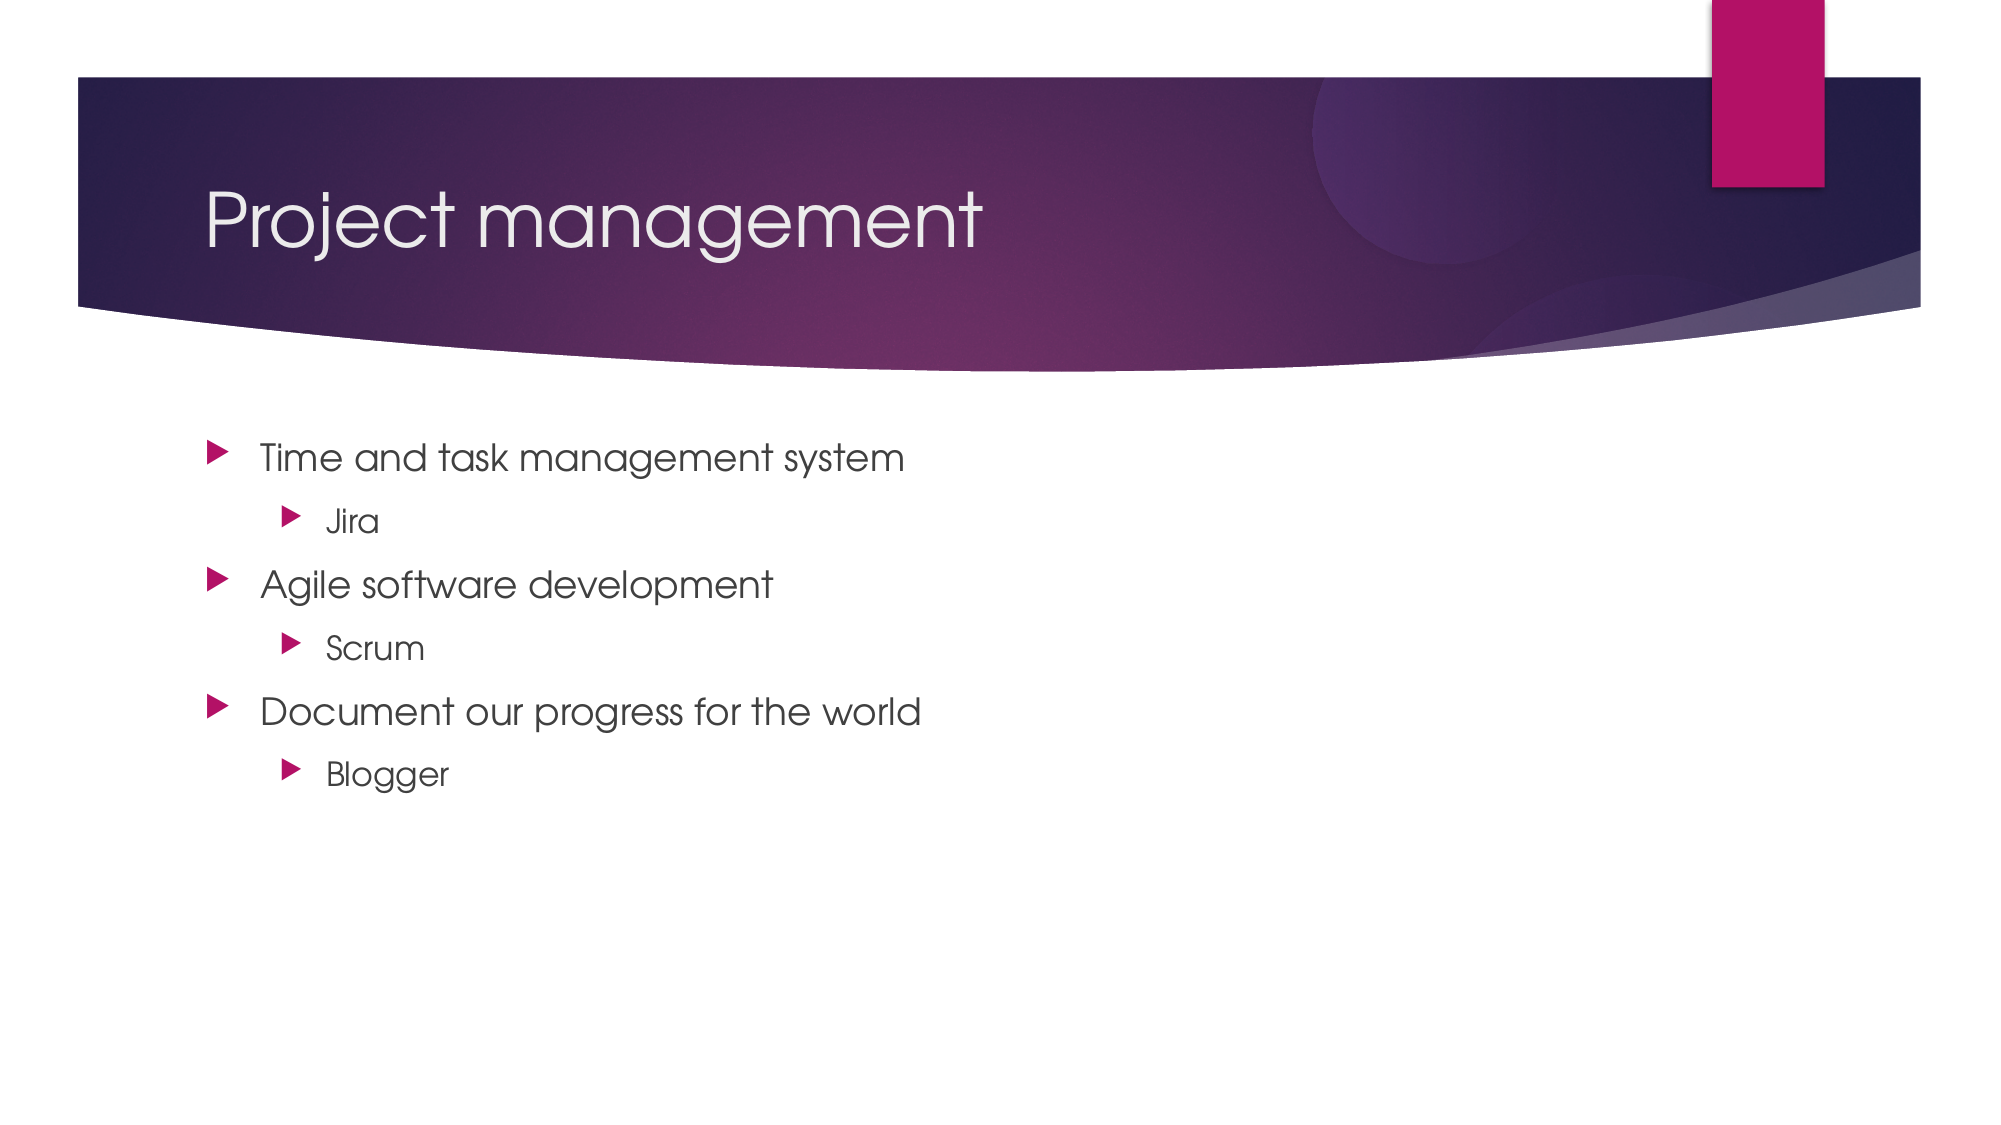

Project management
Time and task management system
Jira
Agile software development
Scrum
Document our progress for the world
Blogger